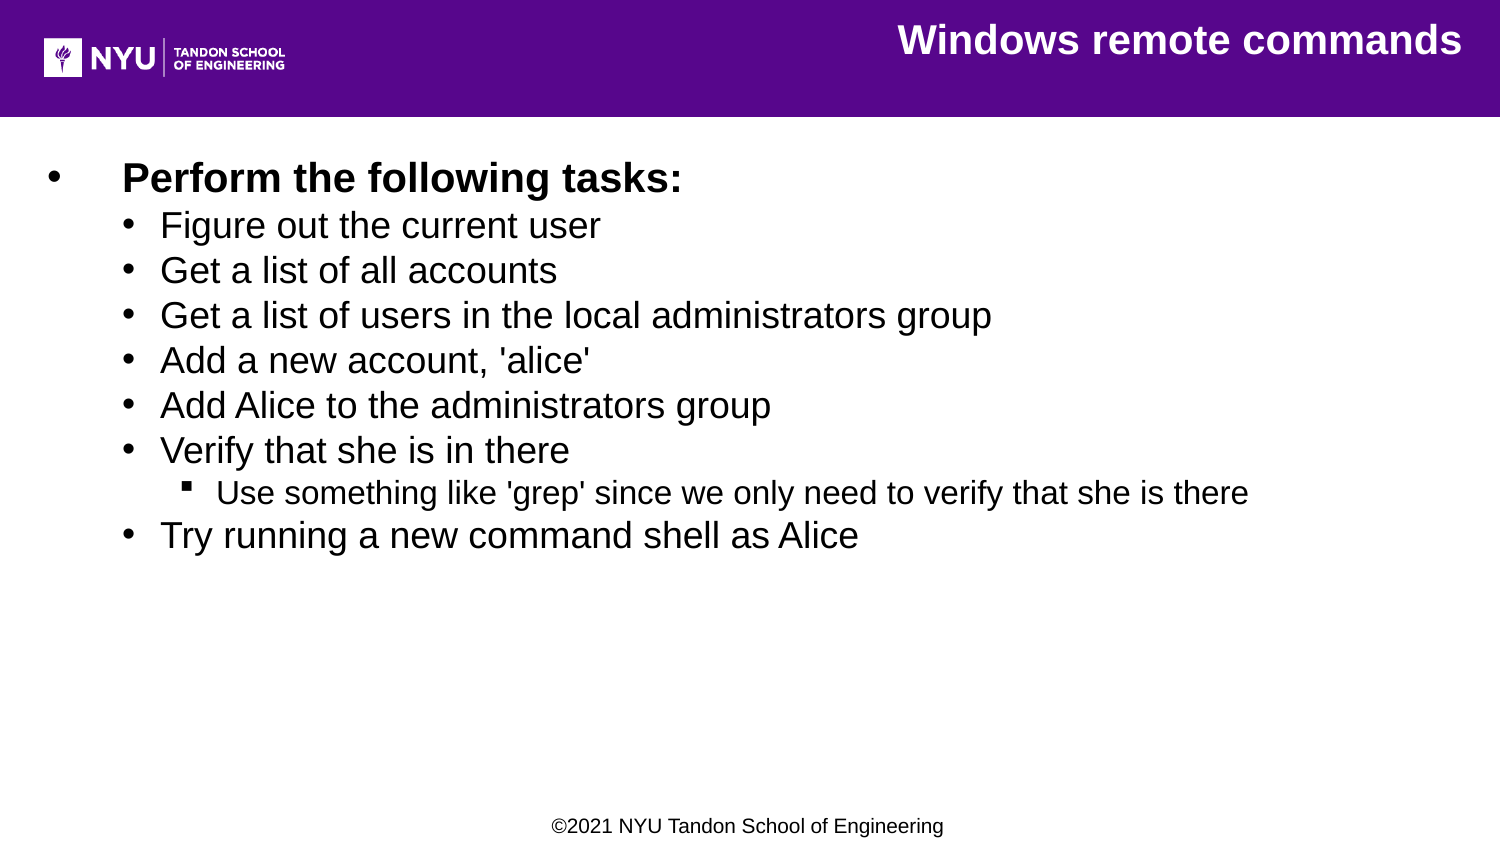

Windows remote commands
Perform the following tasks:
Figure out the current user
Get a list of all accounts
Get a list of users in the local administrators group
Add a new account, 'alice'
Add Alice to the administrators group
Verify that she is in there
Use something like 'grep' since we only need to verify that she is there
Try running a new command shell as Alice